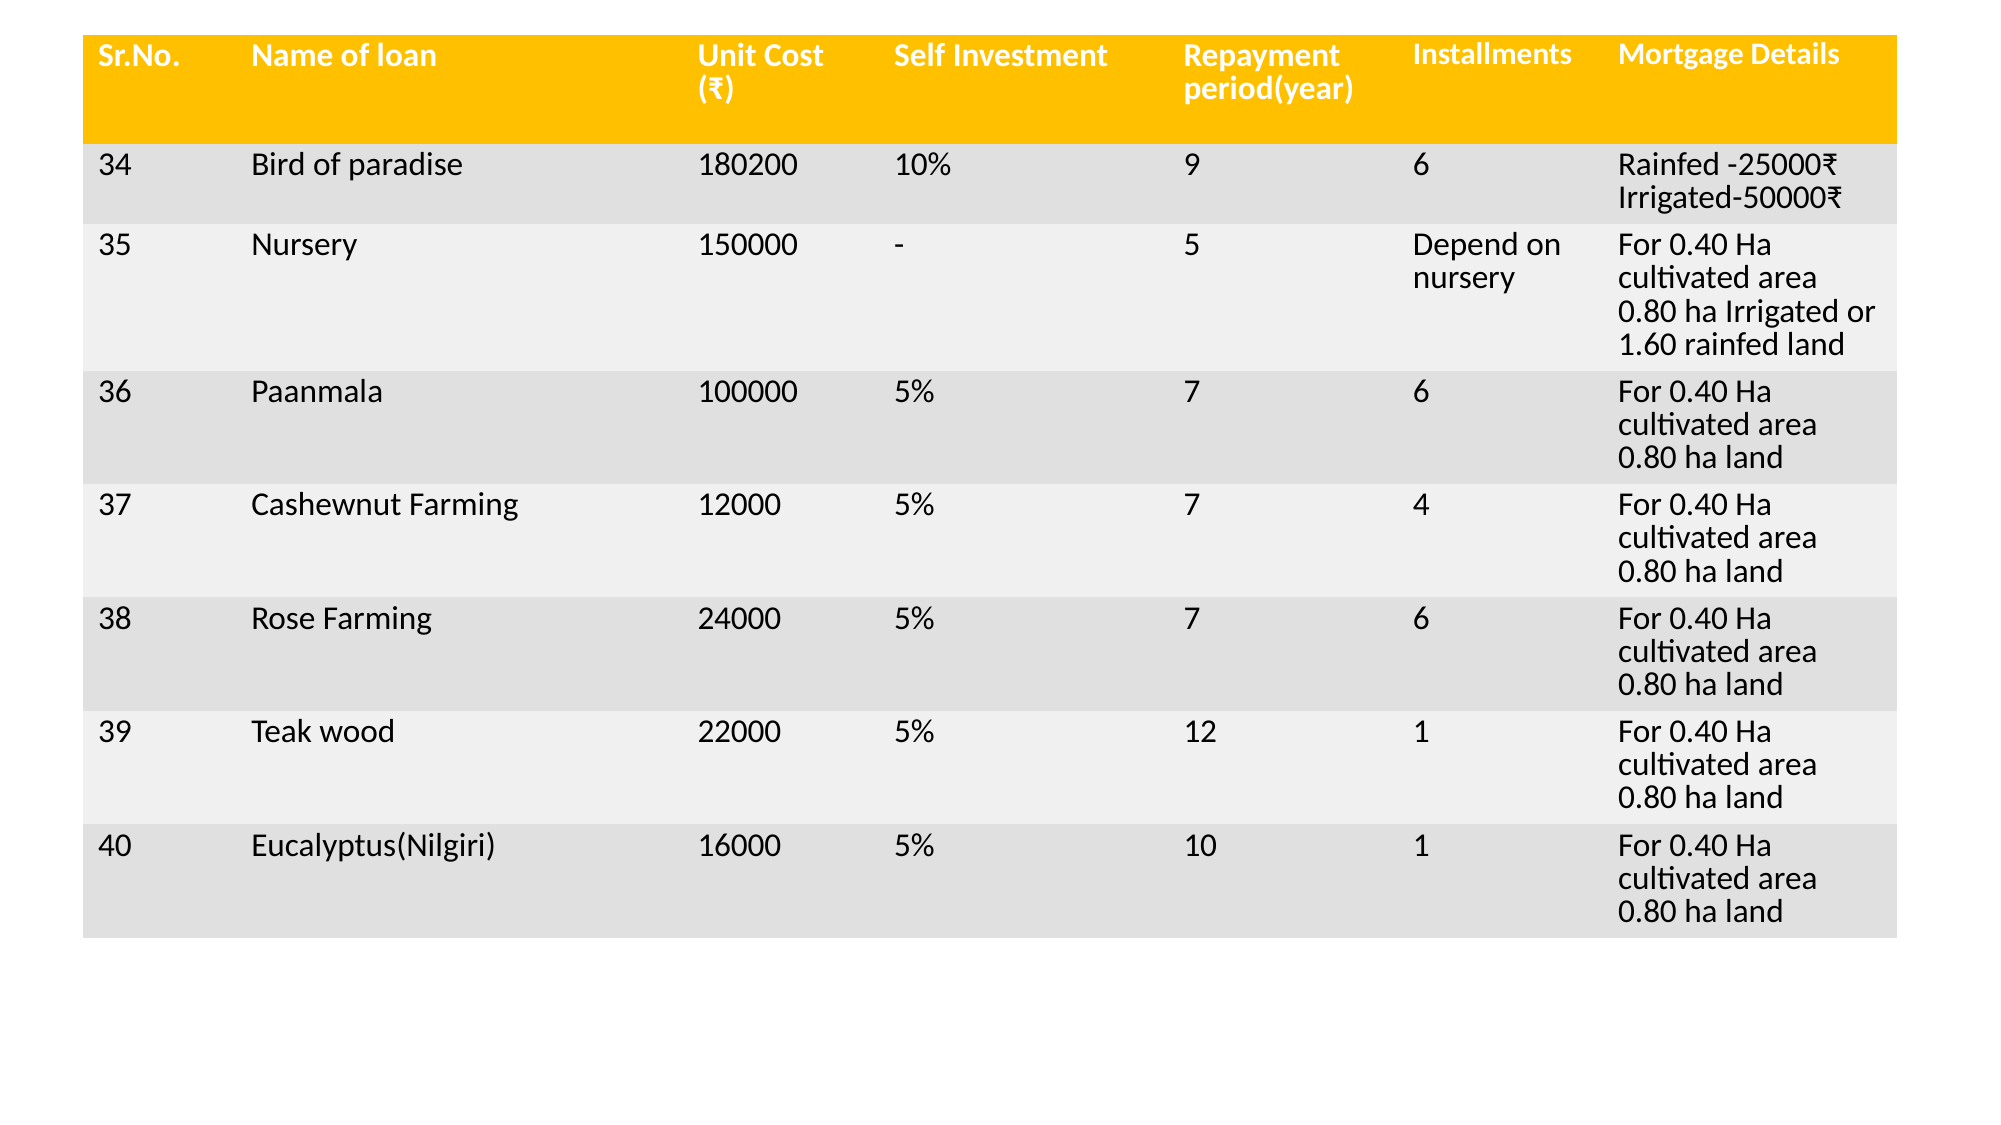

| Sr.No. | Name of loan | Unit Cost (₹) | Self Investment | Repayment period(year) | Installments | Mortgage Details |
| --- | --- | --- | --- | --- | --- | --- |
| 34 | Bird of paradise | 180200 | 10% | 9 | 6 | Rainfed -25000₹ Irrigated-50000₹ |
| 35 | Nursery | 150000 | - | 5 | Depend on nursery | For 0.40 Ha cultivated area 0.80 ha Irrigated or 1.60 rainfed land |
| 36 | Paanmala | 100000 | 5% | 7 | 6 | For 0.40 Ha cultivated area 0.80 ha land |
| 37 | Cashewnut Farming | 12000 | 5% | 7 | 4 | For 0.40 Ha cultivated area 0.80 ha land |
| 38 | Rose Farming | 24000 | 5% | 7 | 6 | For 0.40 Ha cultivated area 0.80 ha land |
| 39 | Teak wood | 22000 | 5% | 12 | 1 | For 0.40 Ha cultivated area 0.80 ha land |
| 40 | Eucalyptus(Nilgiri) | 16000 | 5% | 10 | 1 | For 0.40 Ha cultivated area 0.80 ha land |